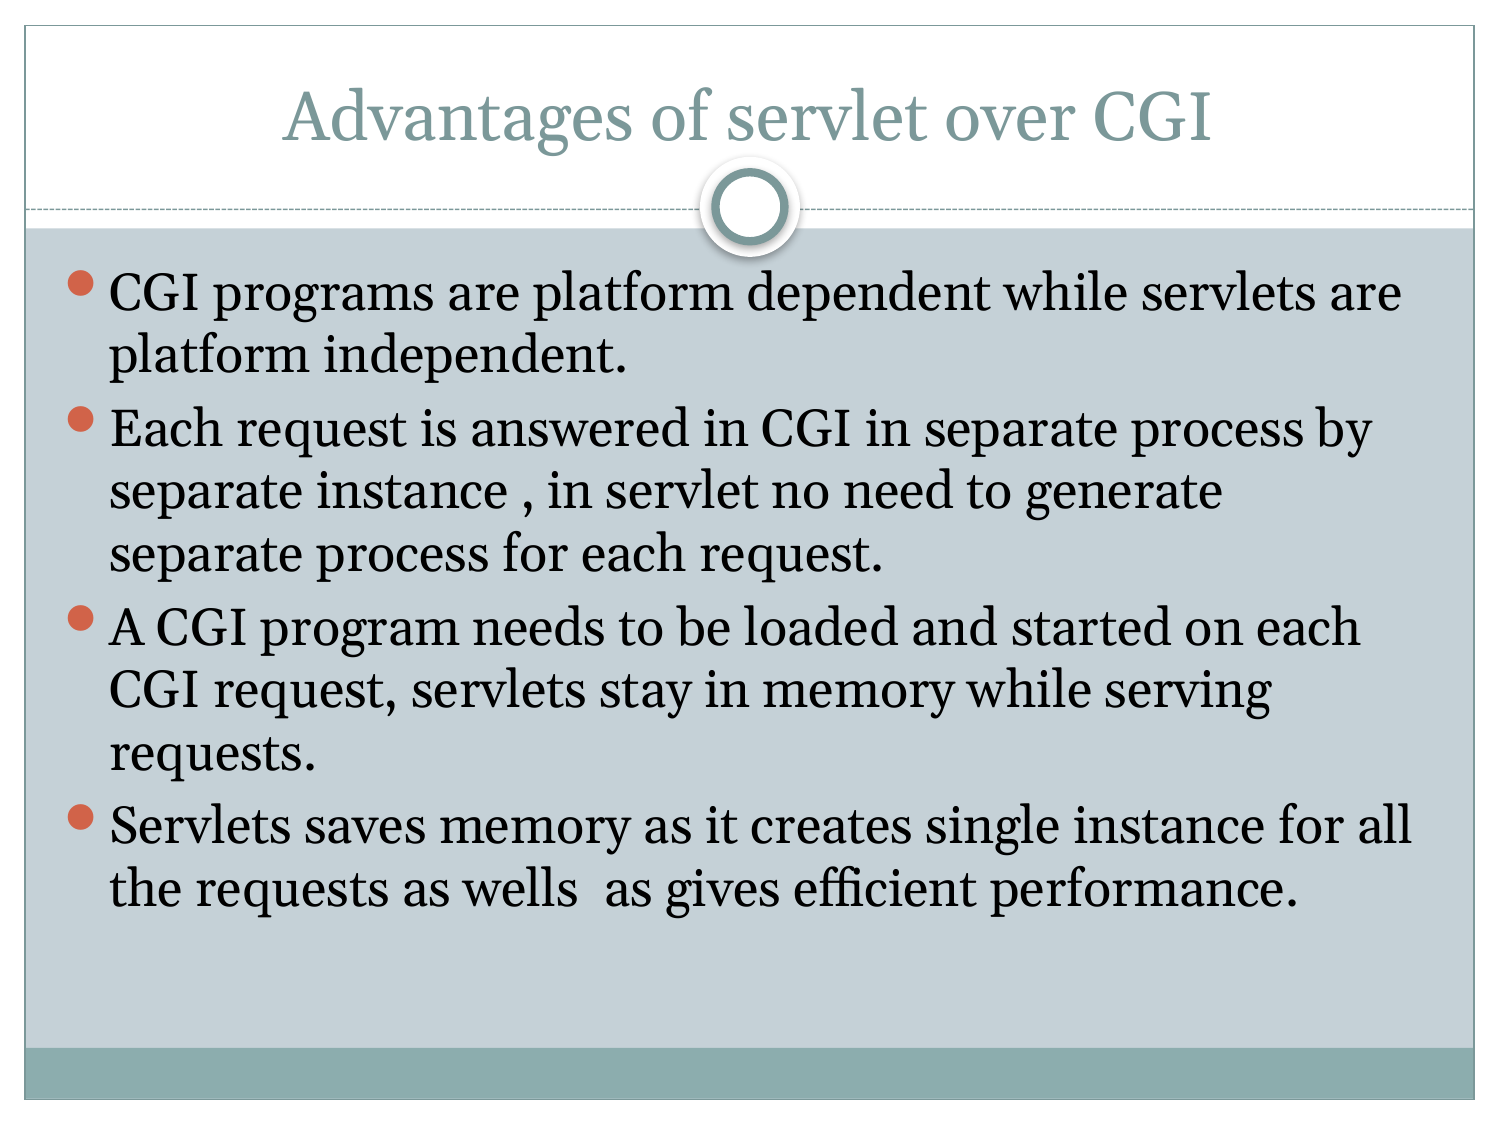

# Advantages of servlet over CGI
CGI programs are platform dependent while servlets are platform independent.
Each request is answered in CGI in separate process by separate instance , in servlet no need to generate separate process for each request.
A CGI program needs to be loaded and started on each CGI request, servlets stay in memory while serving requests.
Servlets saves memory as it creates single instance for all the requests as wells  as gives efficient performance.